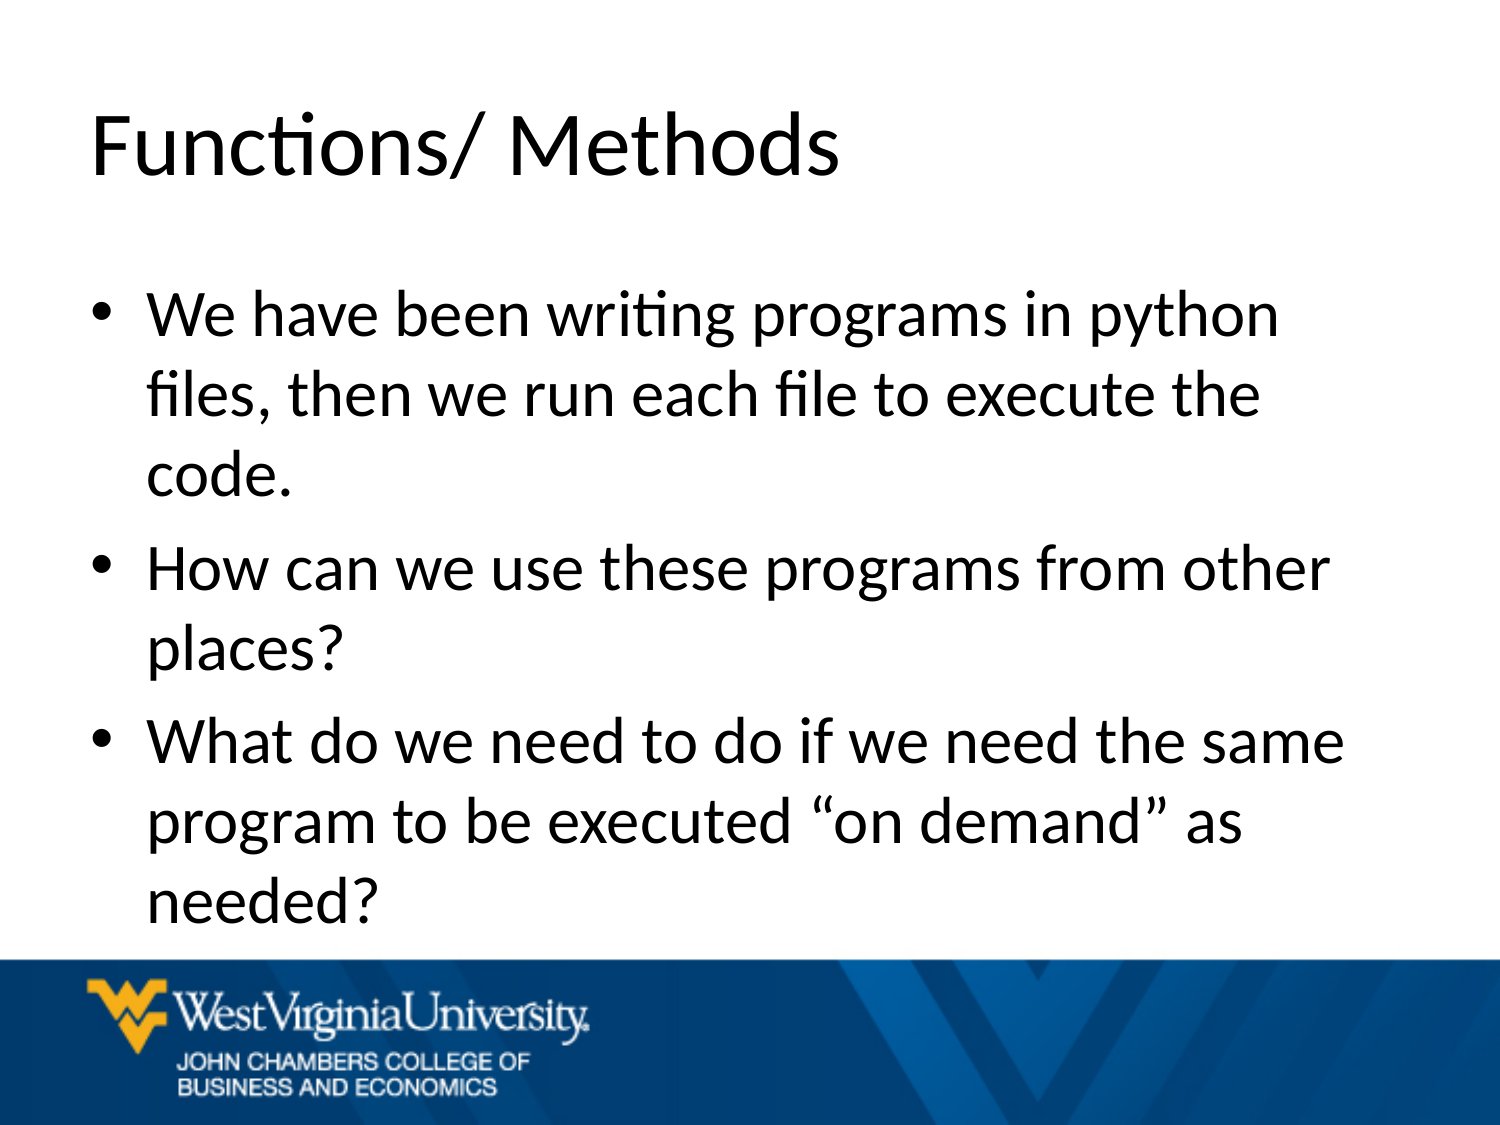

# Functions/ Methods
We have been writing programs in python files, then we run each file to execute the code.
How can we use these programs from other places?
What do we need to do if we need the same program to be executed “on demand” as needed?